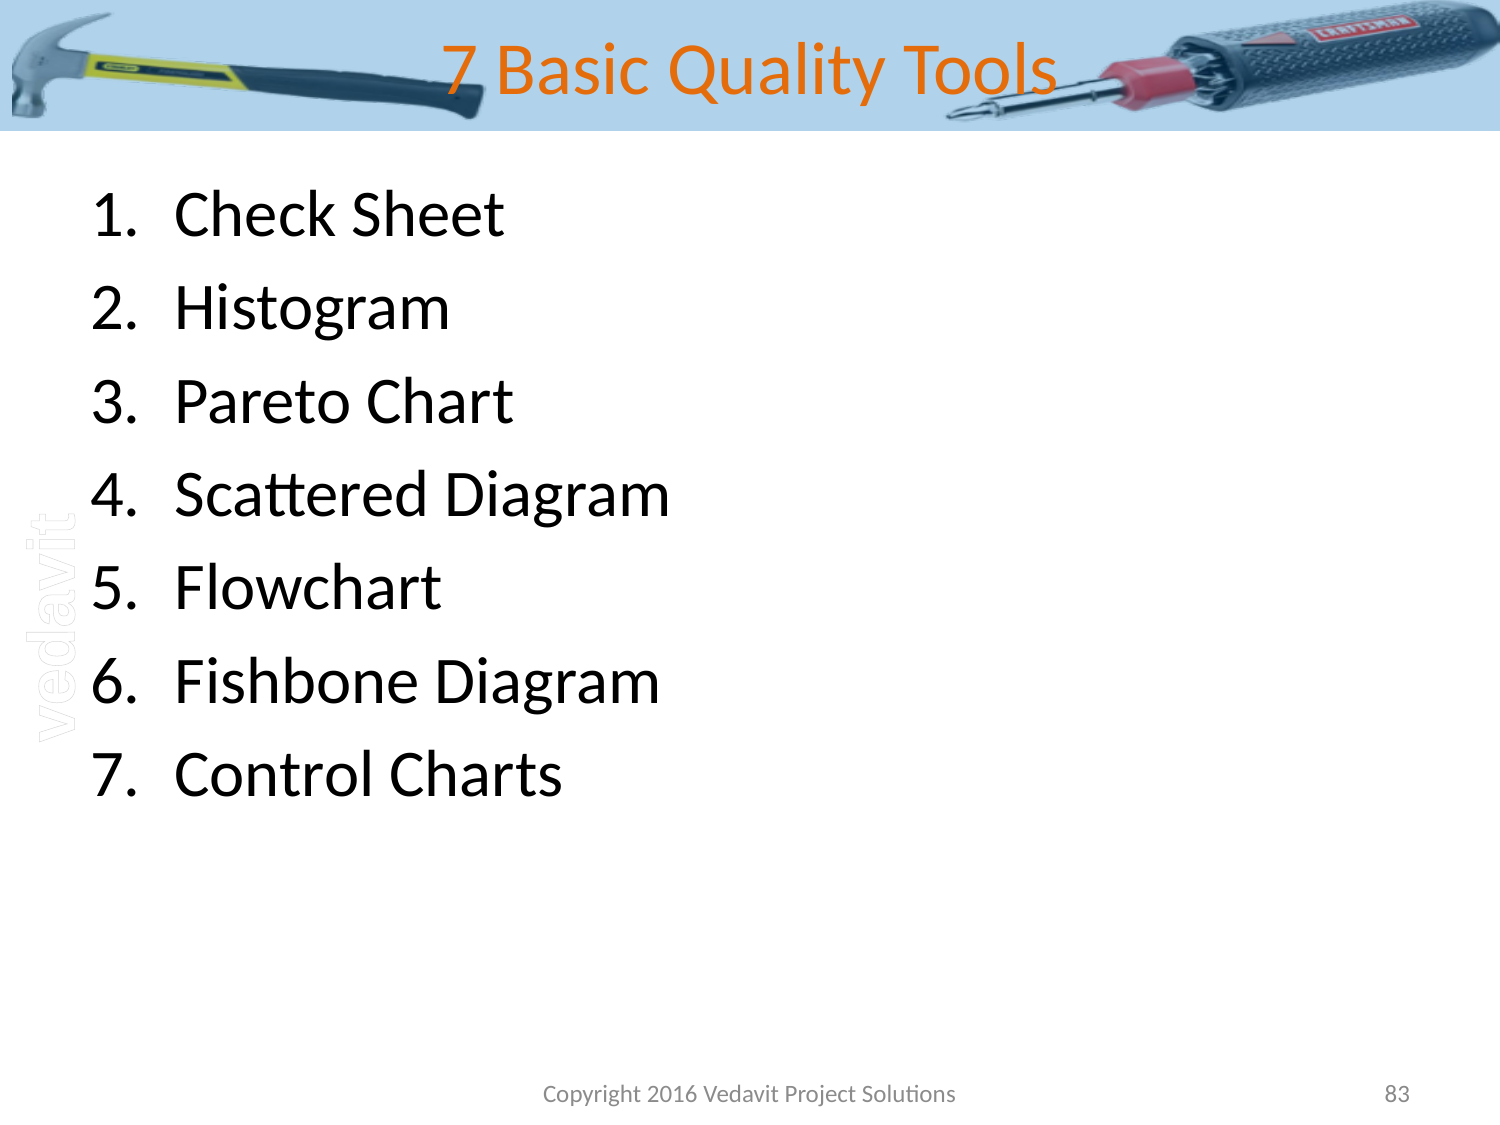

# 7 Basic Quality Tools
Check Sheet
Histogram
Pareto Chart
Scattered Diagram
Flowchart
Fishbone Diagram
Control Charts
Copyright 2016 Vedavit Project Solutions
83